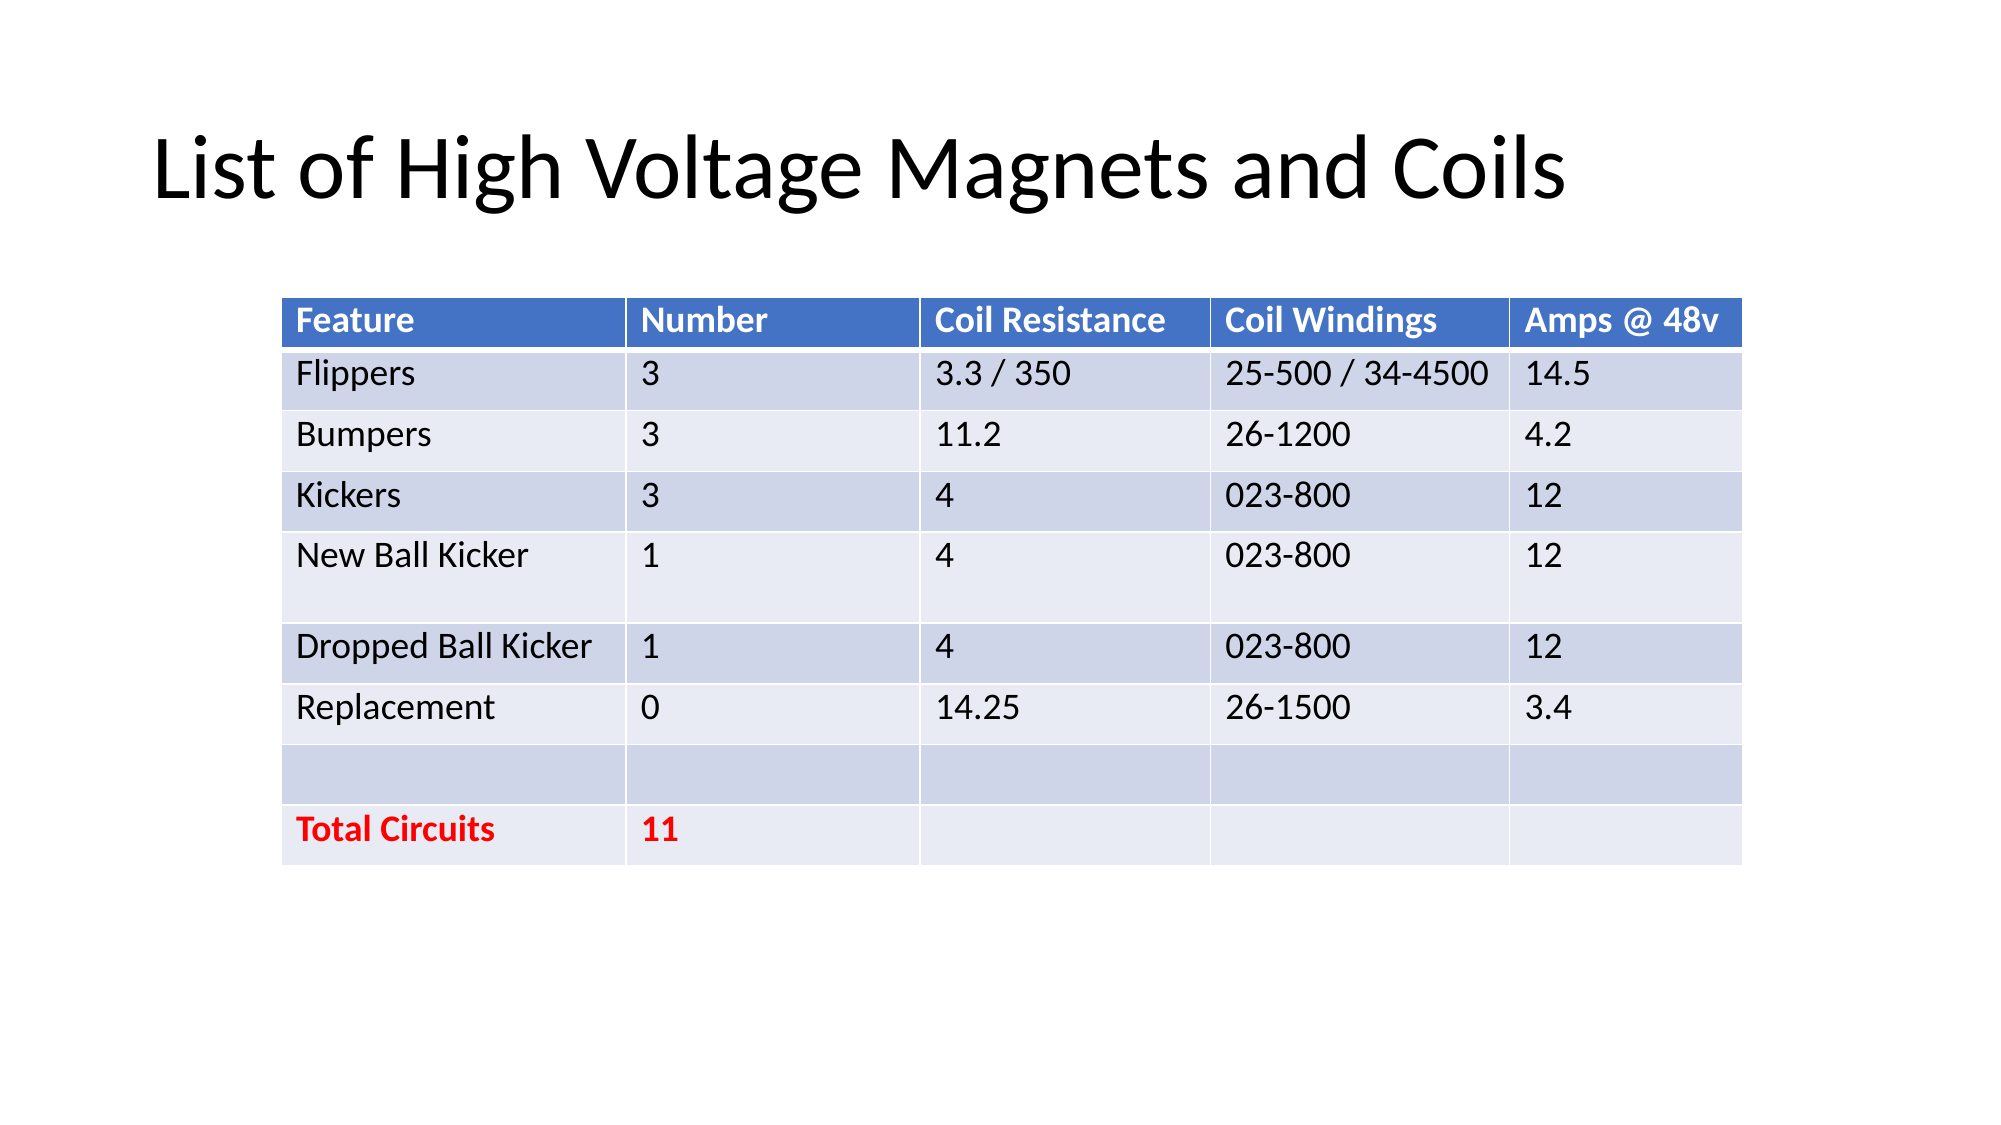

# List of High Voltage Magnets and Coils
| Feature | Number | Coil Resistance | Coil Windings | Amps @ 48v |
| --- | --- | --- | --- | --- |
| Flippers | 3 | 3.3 / 350 | 25-500 / 34-4500 | 14.5 |
| Bumpers | 3 | 11.2 | 26-1200 | 4.2 |
| Kickers | 3 | 4 | 023-800 | 12 |
| New Ball Kicker | 1 | 4 | 023-800 | 12 |
| Dropped Ball Kicker | 1 | 4 | 023-800 | 12 |
| Replacement | 0 | 14.25 | 26-1500 | 3.4 |
|  |  |  |  |  |
| Total Circuits | 11 |  |  |  |